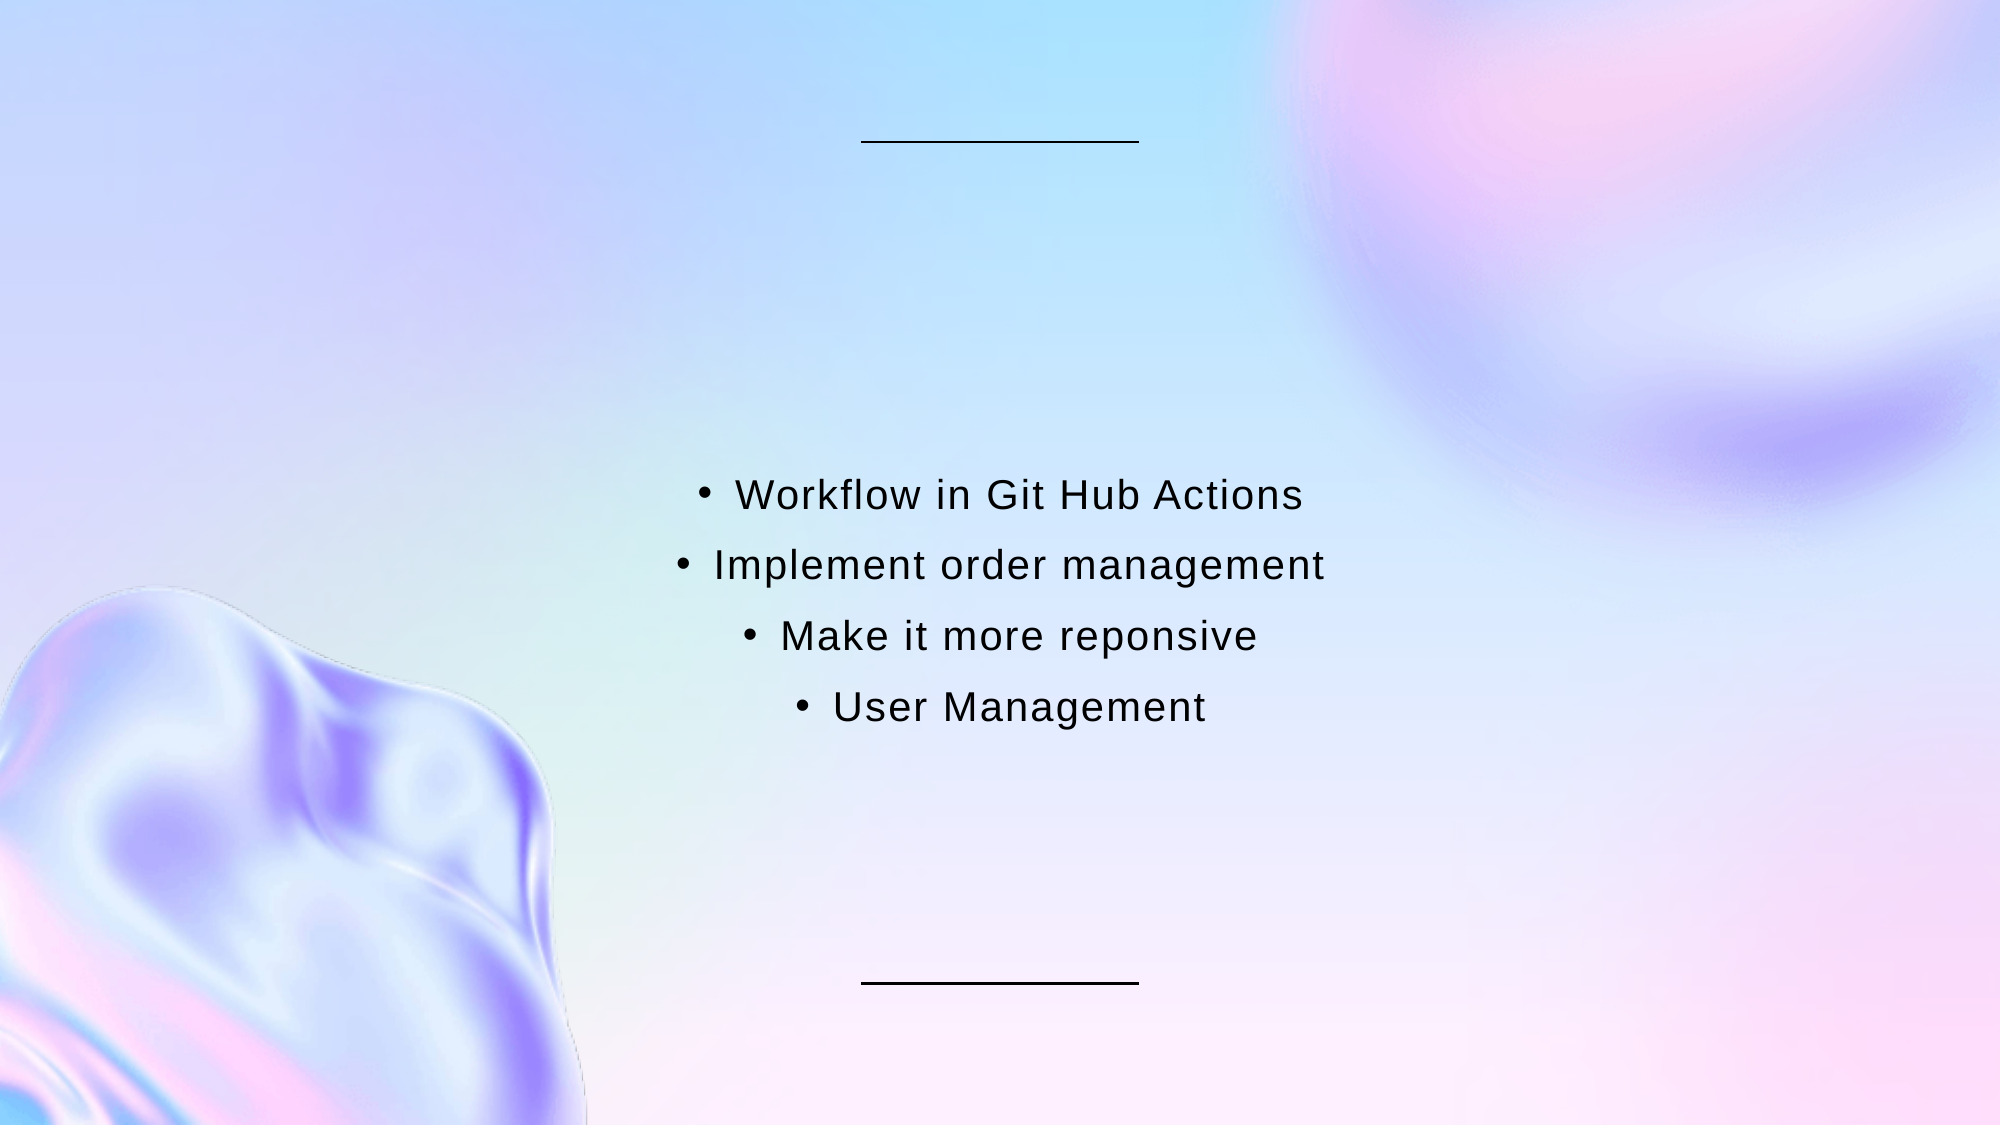

Workflow in Git Hub Actions
Implement order management
Make it more reponsive
User Management